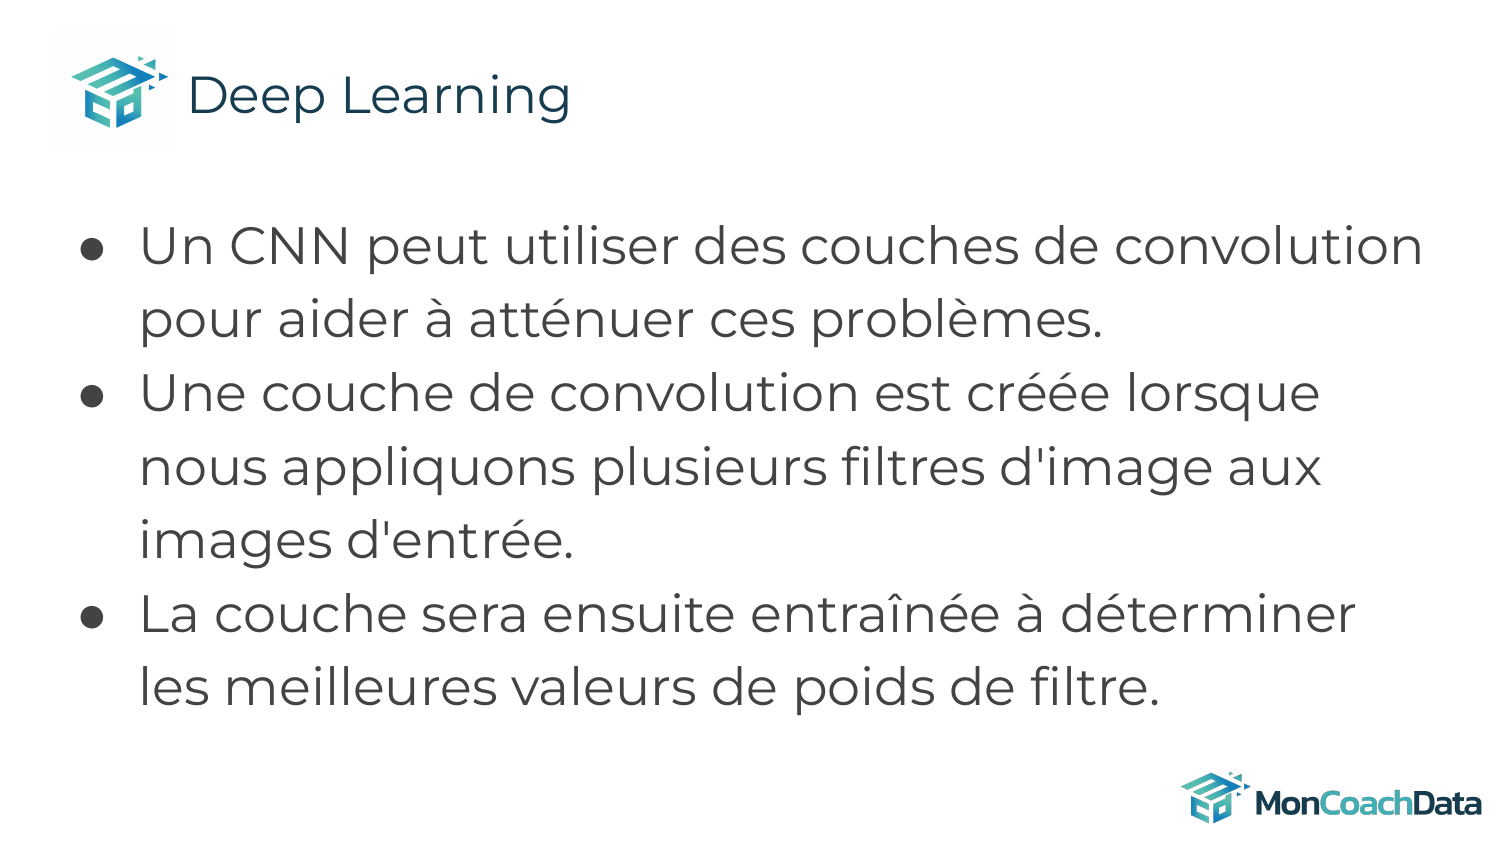

# Deep Learning
Un CNN peut utiliser des couches de convolution pour aider à atténuer ces problèmes.
Une couche de convolution est créée lorsque nous appliquons plusieurs filtres d'image aux images d'entrée.
La couche sera ensuite entraînée à déterminer les meilleures valeurs de poids de filtre.